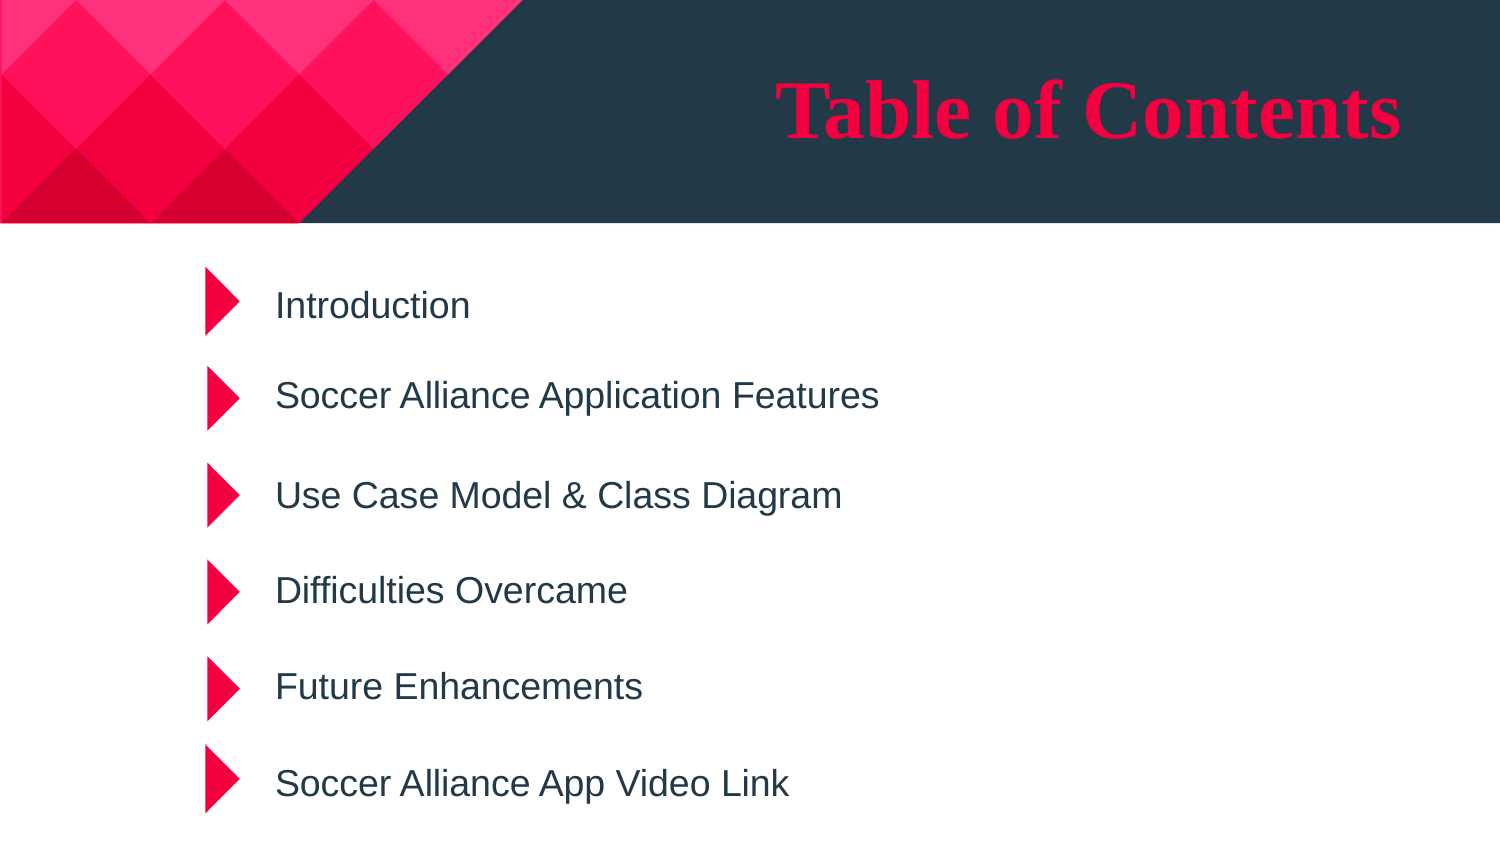

# Table of Contents
Introduction

Soccer Alliance Application Features
Use Case Model & Class Diagram
Difficulties Overcame
Future Enhancements
Soccer Alliance App Video Link